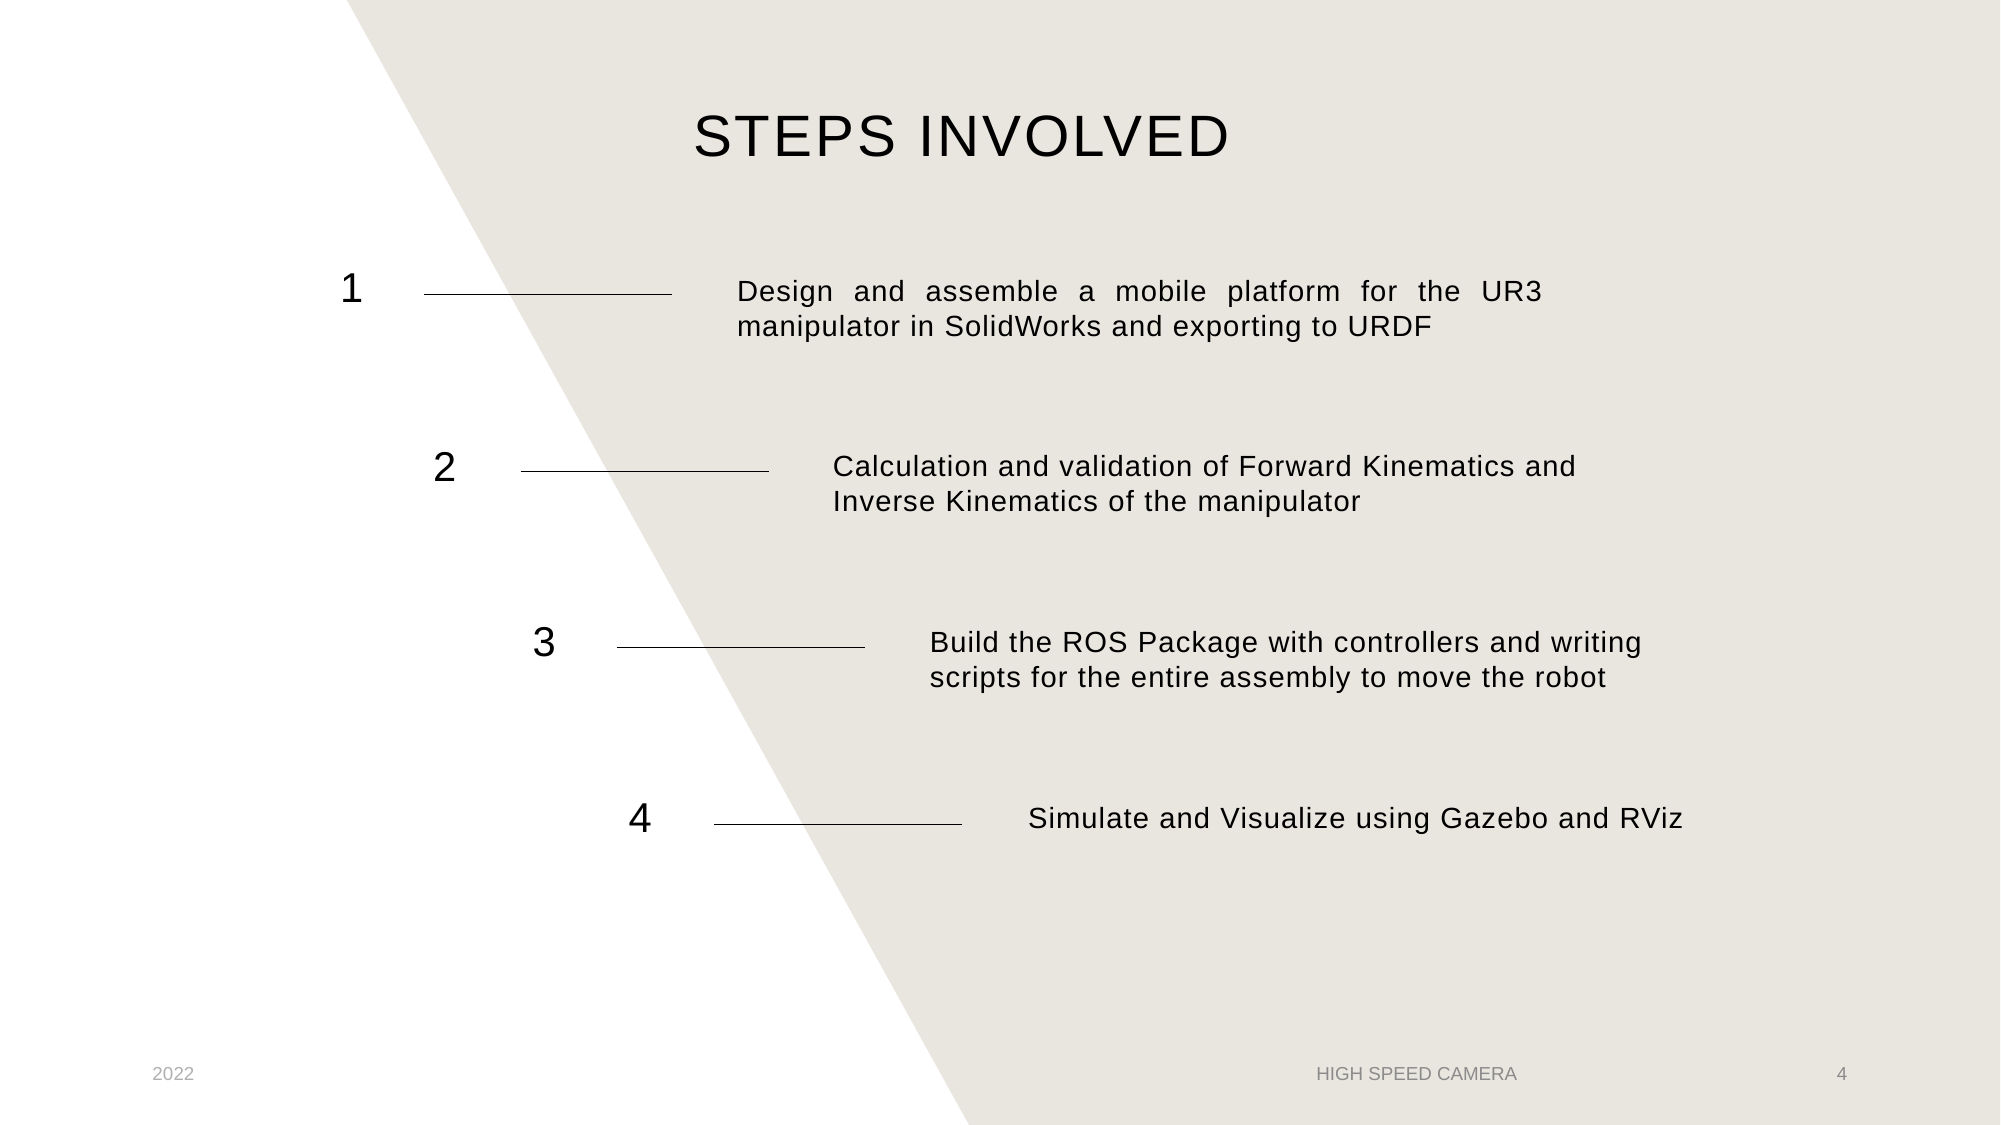

# STEPS involved
1
Design and assemble a mobile platform for the UR3 manipulator in SolidWorks and exporting to URDF
2
Calculation and validation of Forward Kinematics and Inverse Kinematics of the manipulator
3
Build the ROS Package with controllers and writing scripts for the entire assembly to move the robot
4
Simulate and Visualize using Gazebo and RViz
2022
HIGH SPEED CAMERA
4